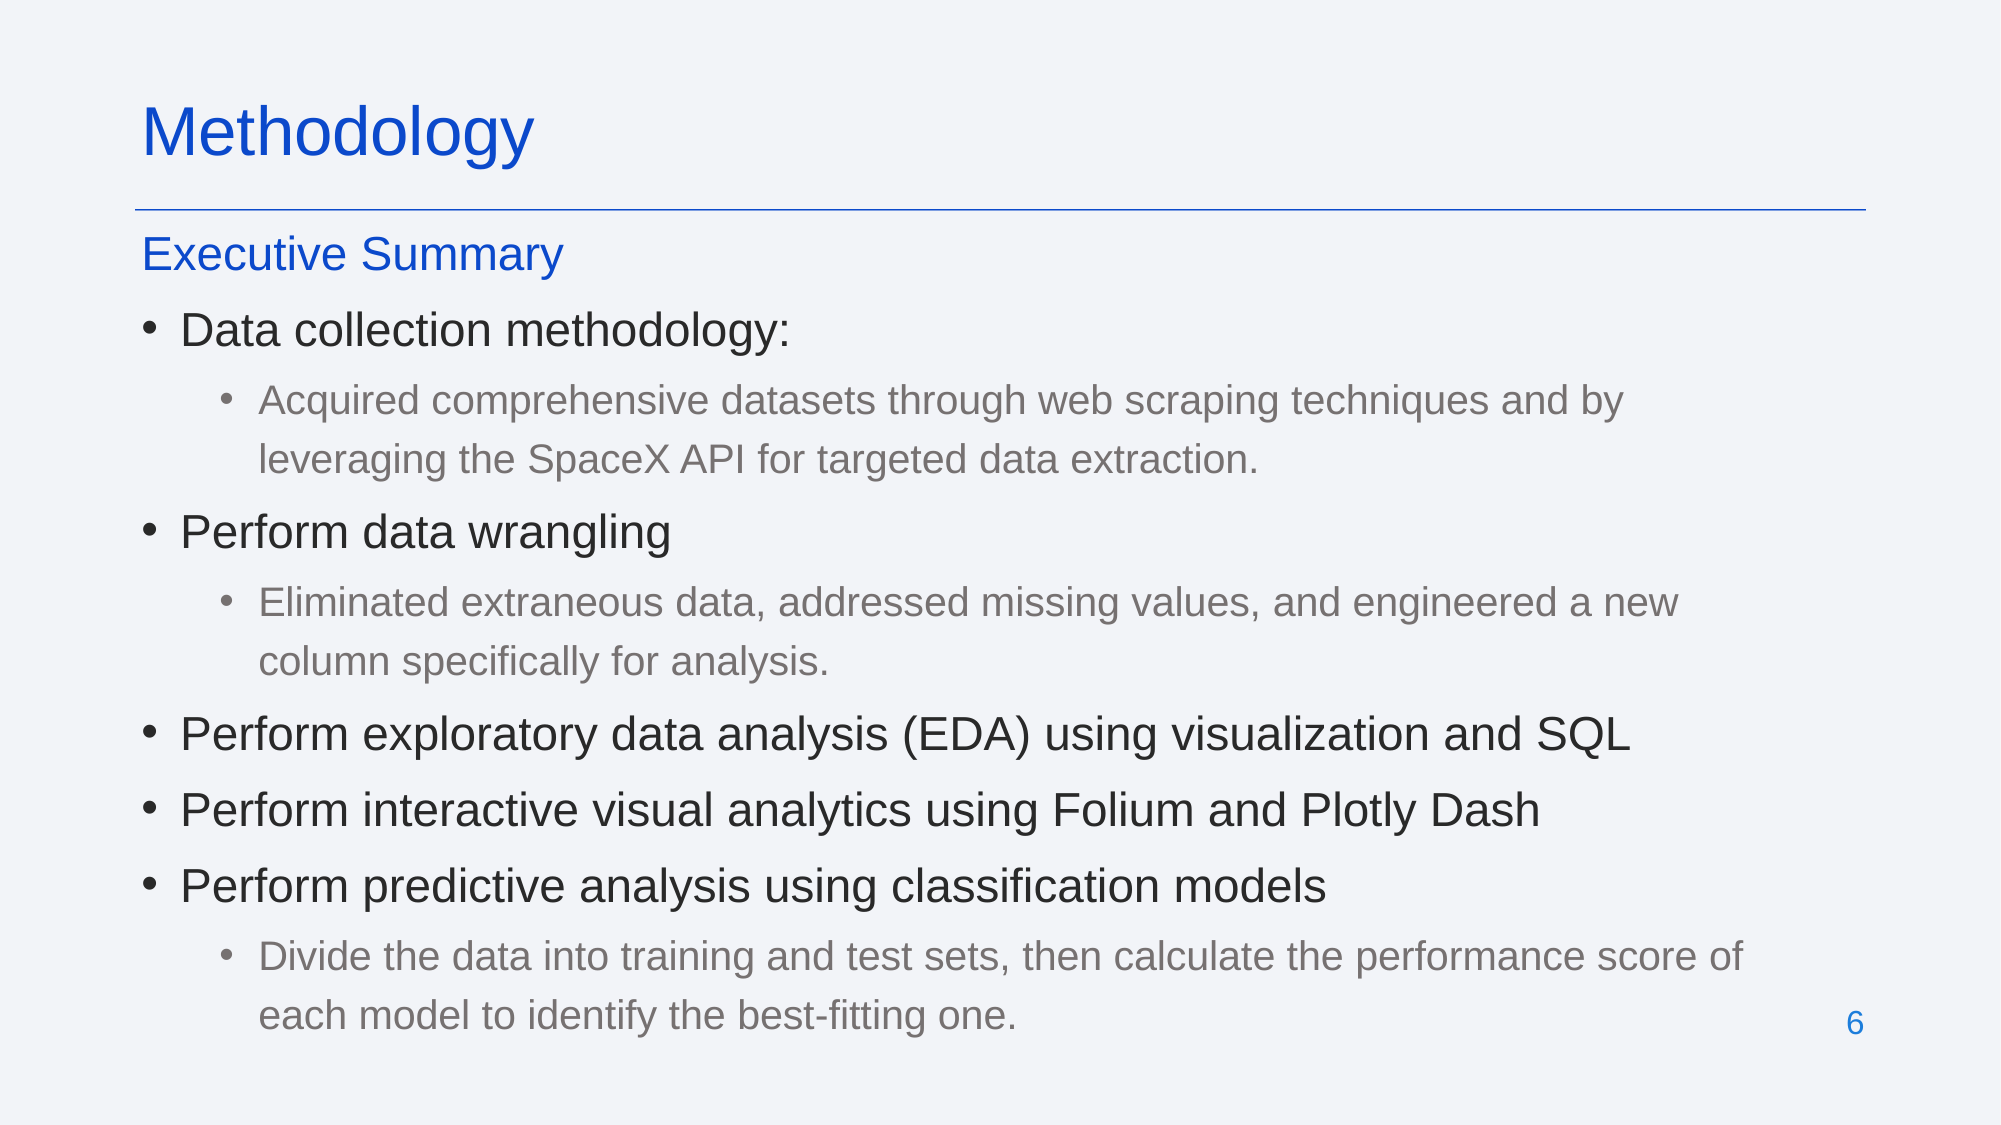

Methodology
Executive Summary
Data collection methodology:
Acquired comprehensive datasets through web scraping techniques and by leveraging the SpaceX API for targeted data extraction.
Perform data wrangling
Eliminated extraneous data, addressed missing values, and engineered a new column specifically for analysis.
Perform exploratory data analysis (EDA) using visualization and SQL
Perform interactive visual analytics using Folium and Plotly Dash
Perform predictive analysis using classification models
Divide the data into training and test sets, then calculate the performance score of each model to identify the best-fitting one.

6